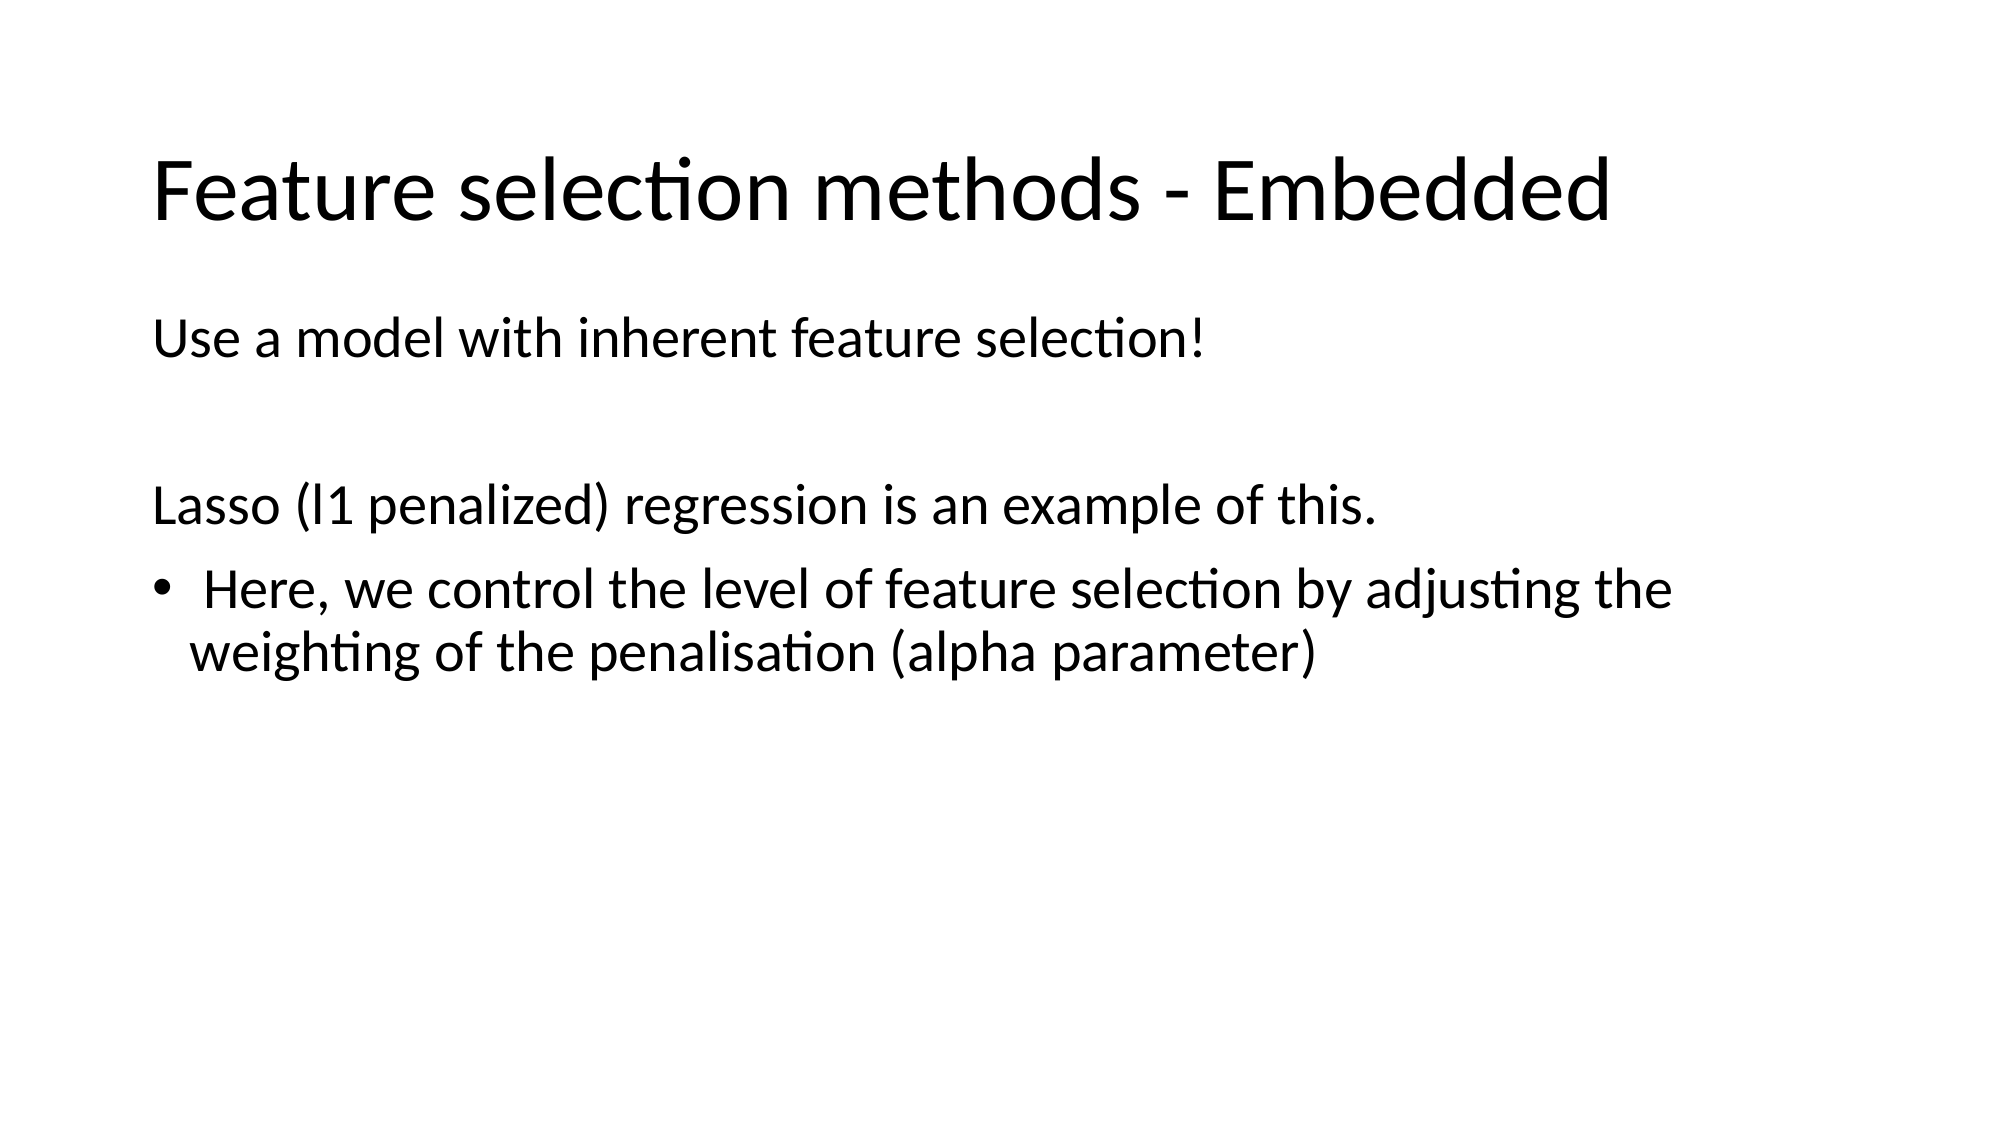

# Feature selection methods - Embedded
Use a model with inherent feature selection!

Lasso (l1 penalized) regression is an example of this.
 Here, we control the level of feature selection by adjusting the weighting of the penalisation (alpha parameter)